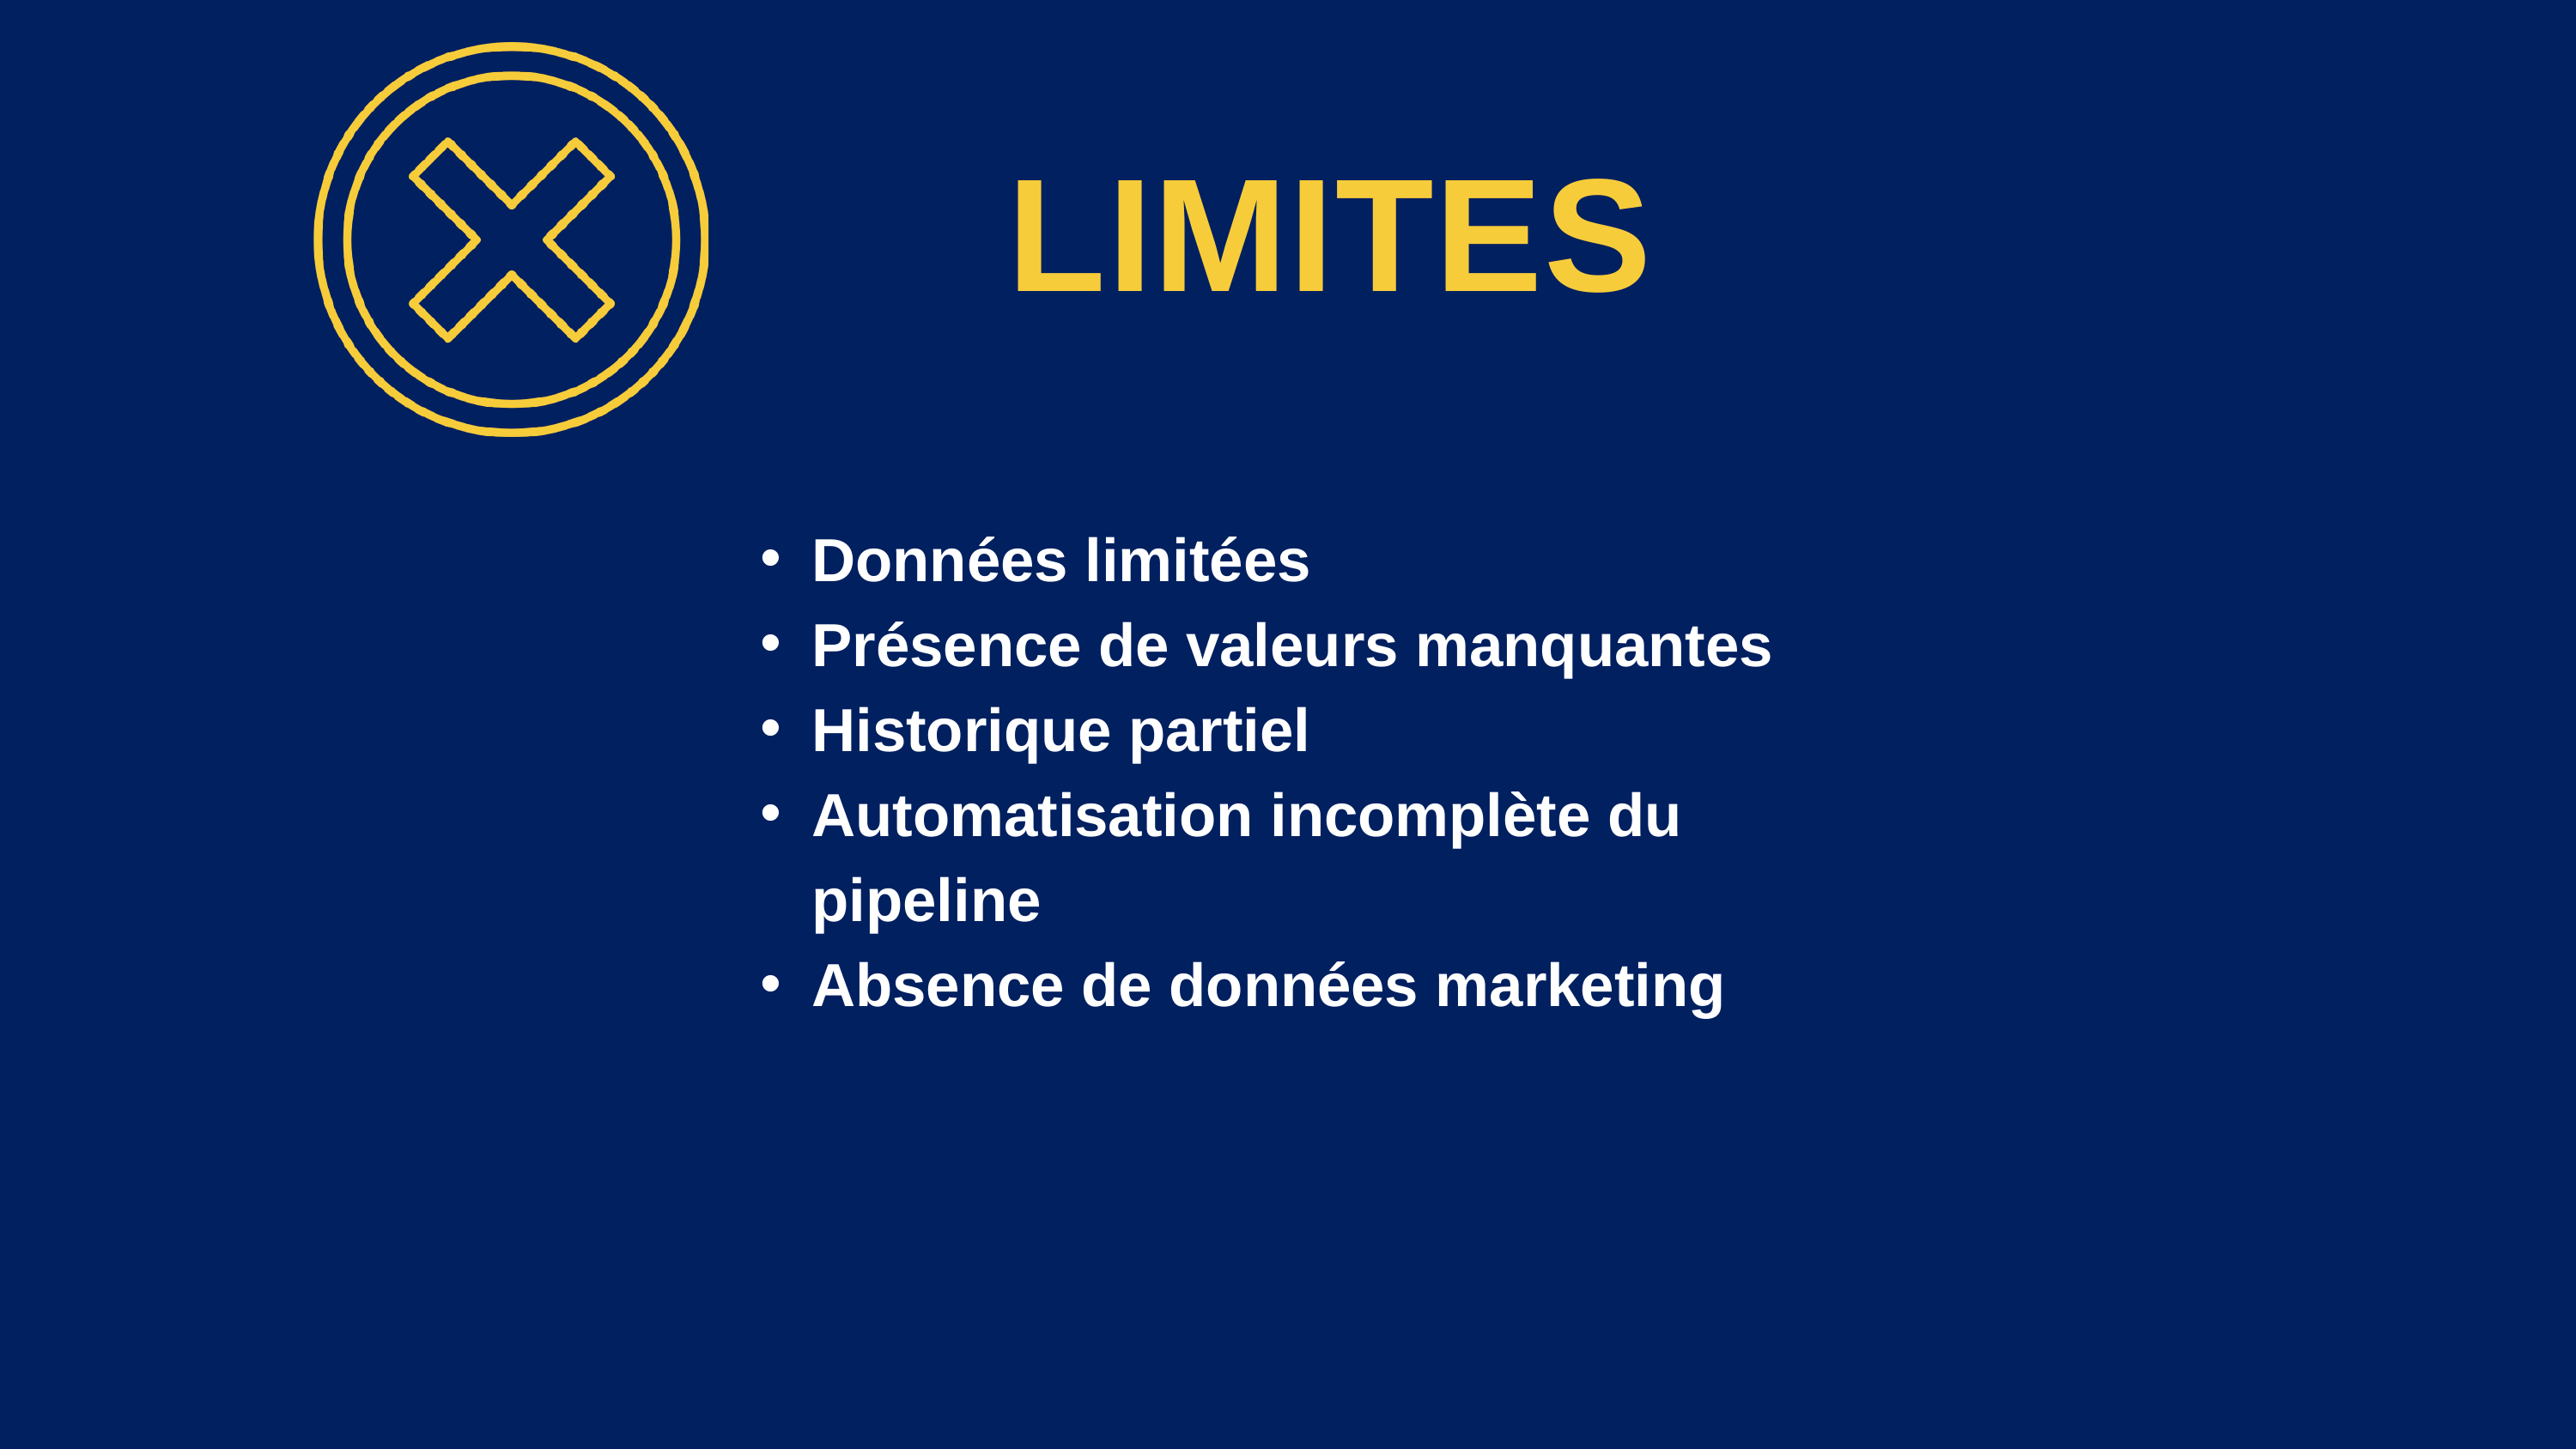

LIMITES
Données limitées
Présence de valeurs manquantes
Historique partiel
Automatisation incomplète du pipeline
Absence de données marketing